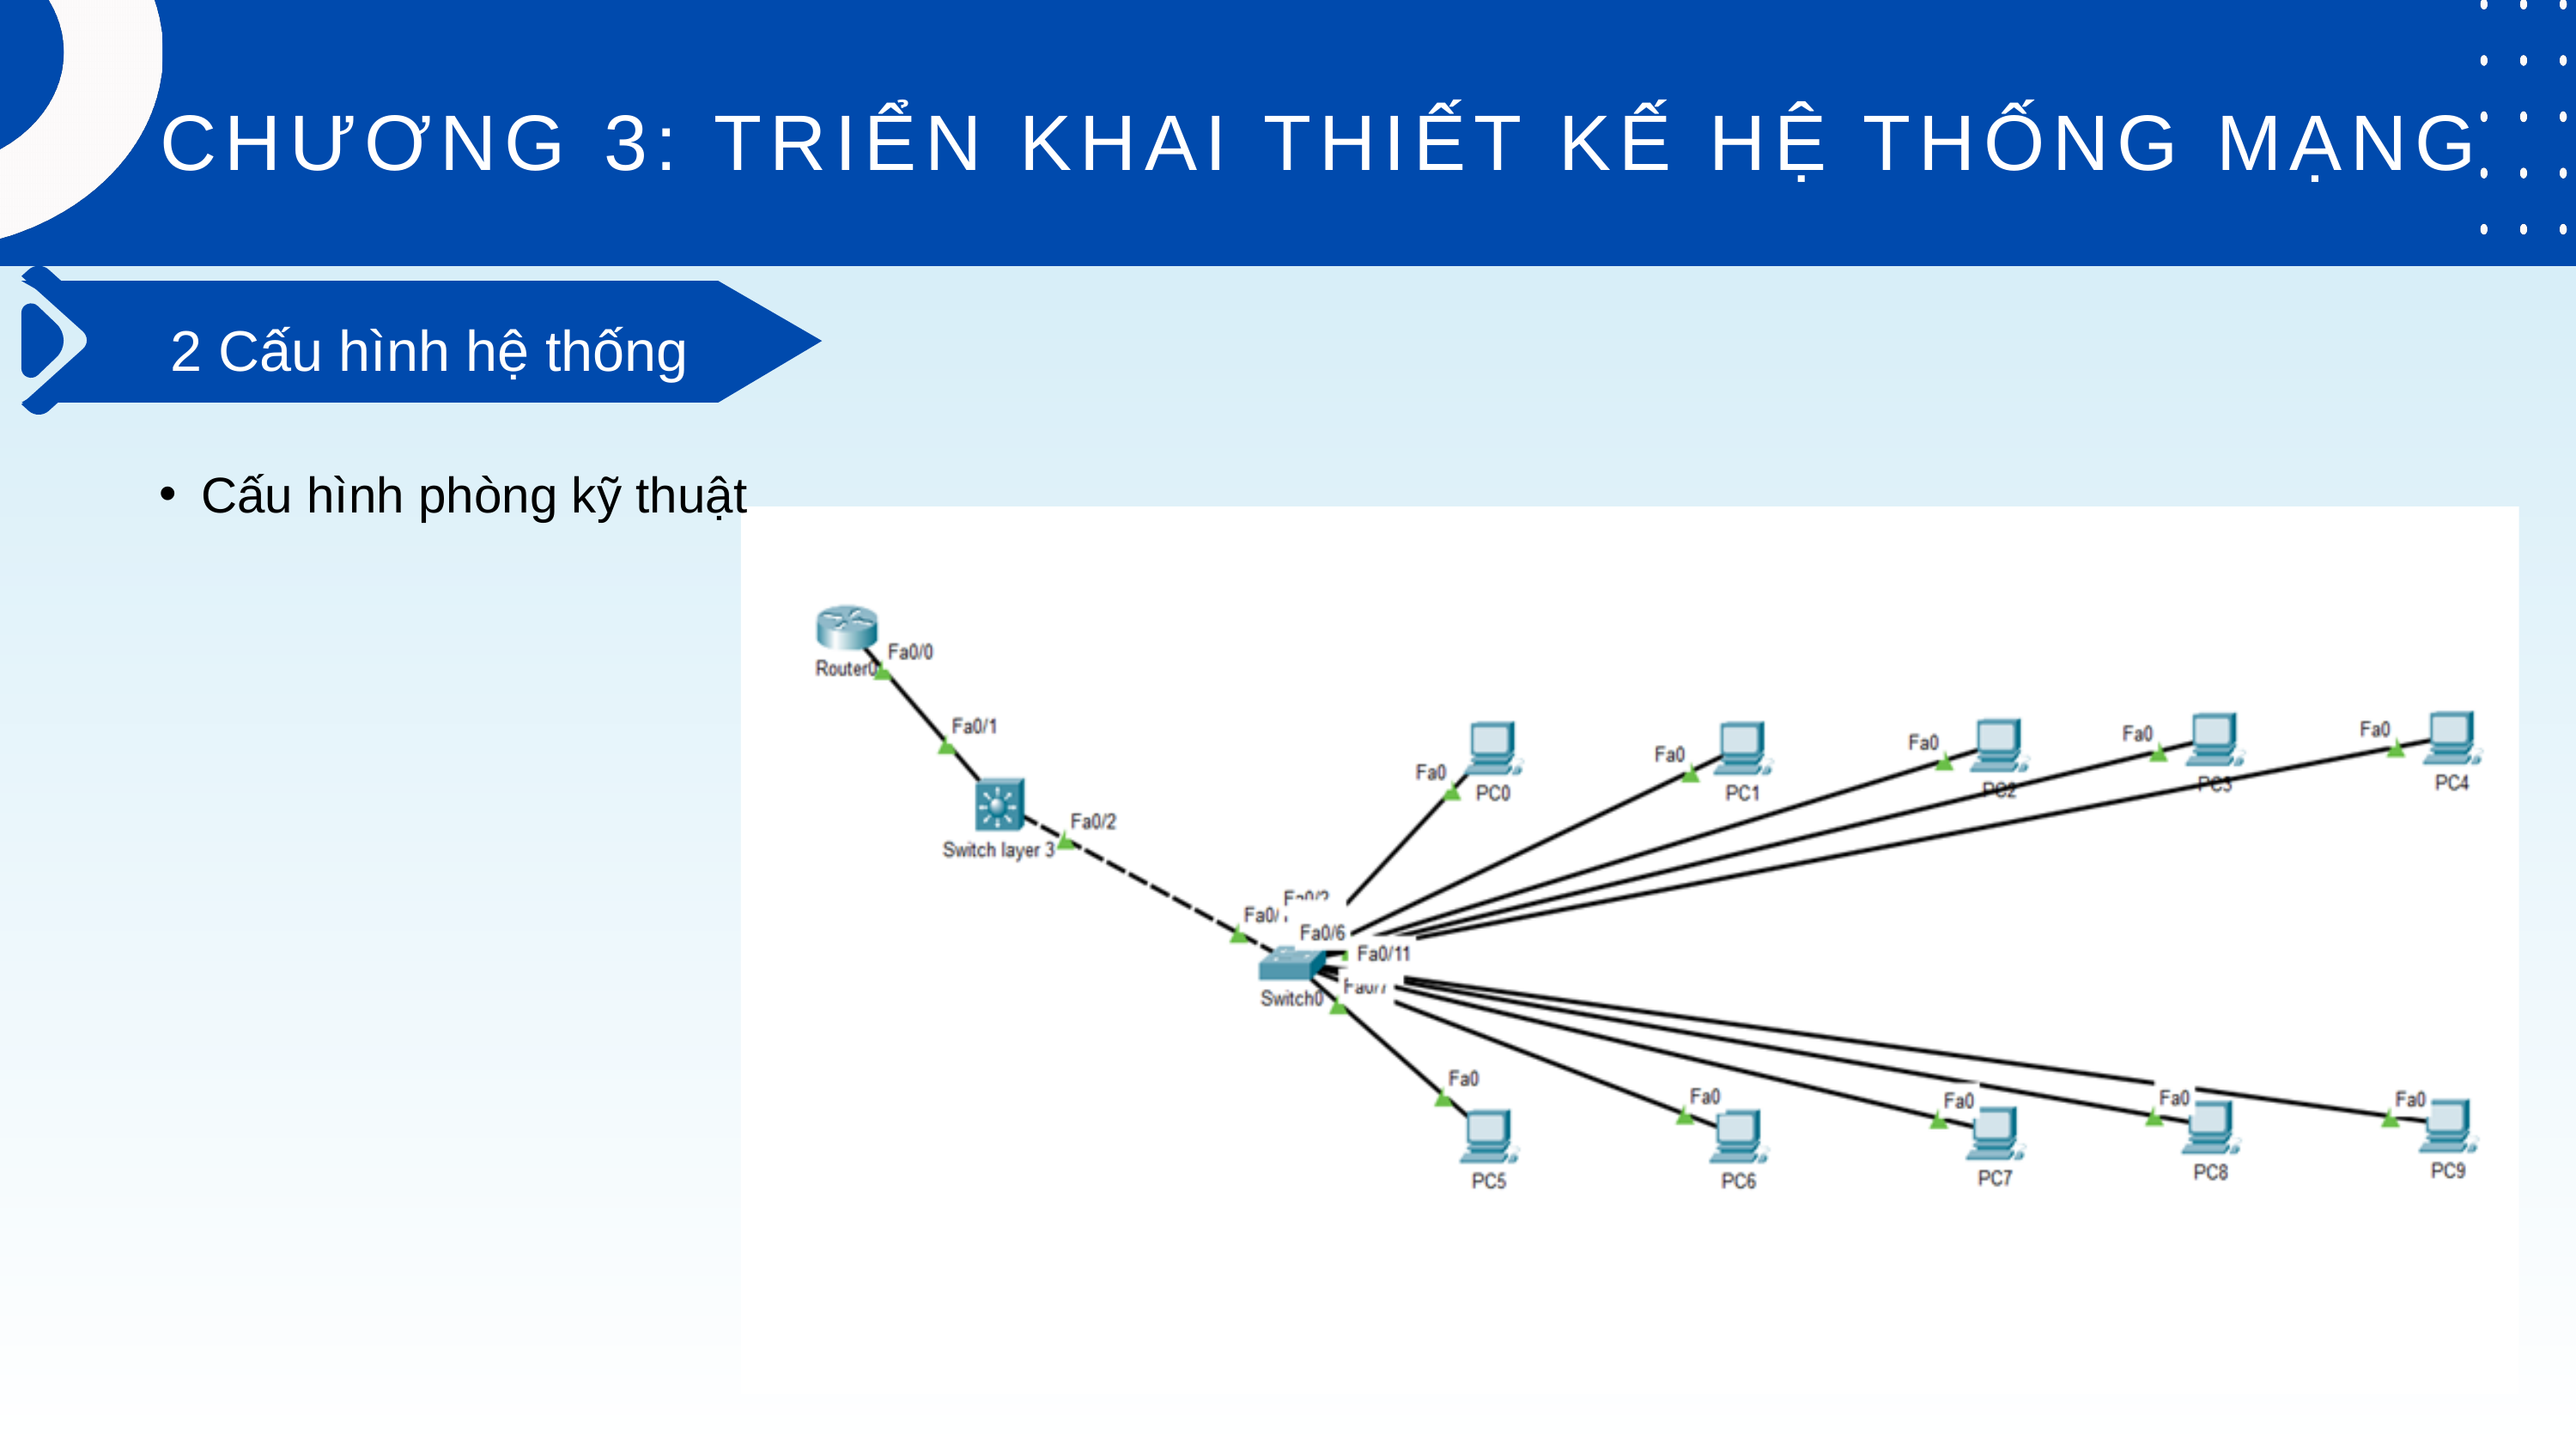

CHƯƠNG 3: TRIỂN KHAI THIẾT KẾ HỆ THỐNG MẠNG

2 Cấu hình hệ thống

Cấu hình phòng kỹ thuật